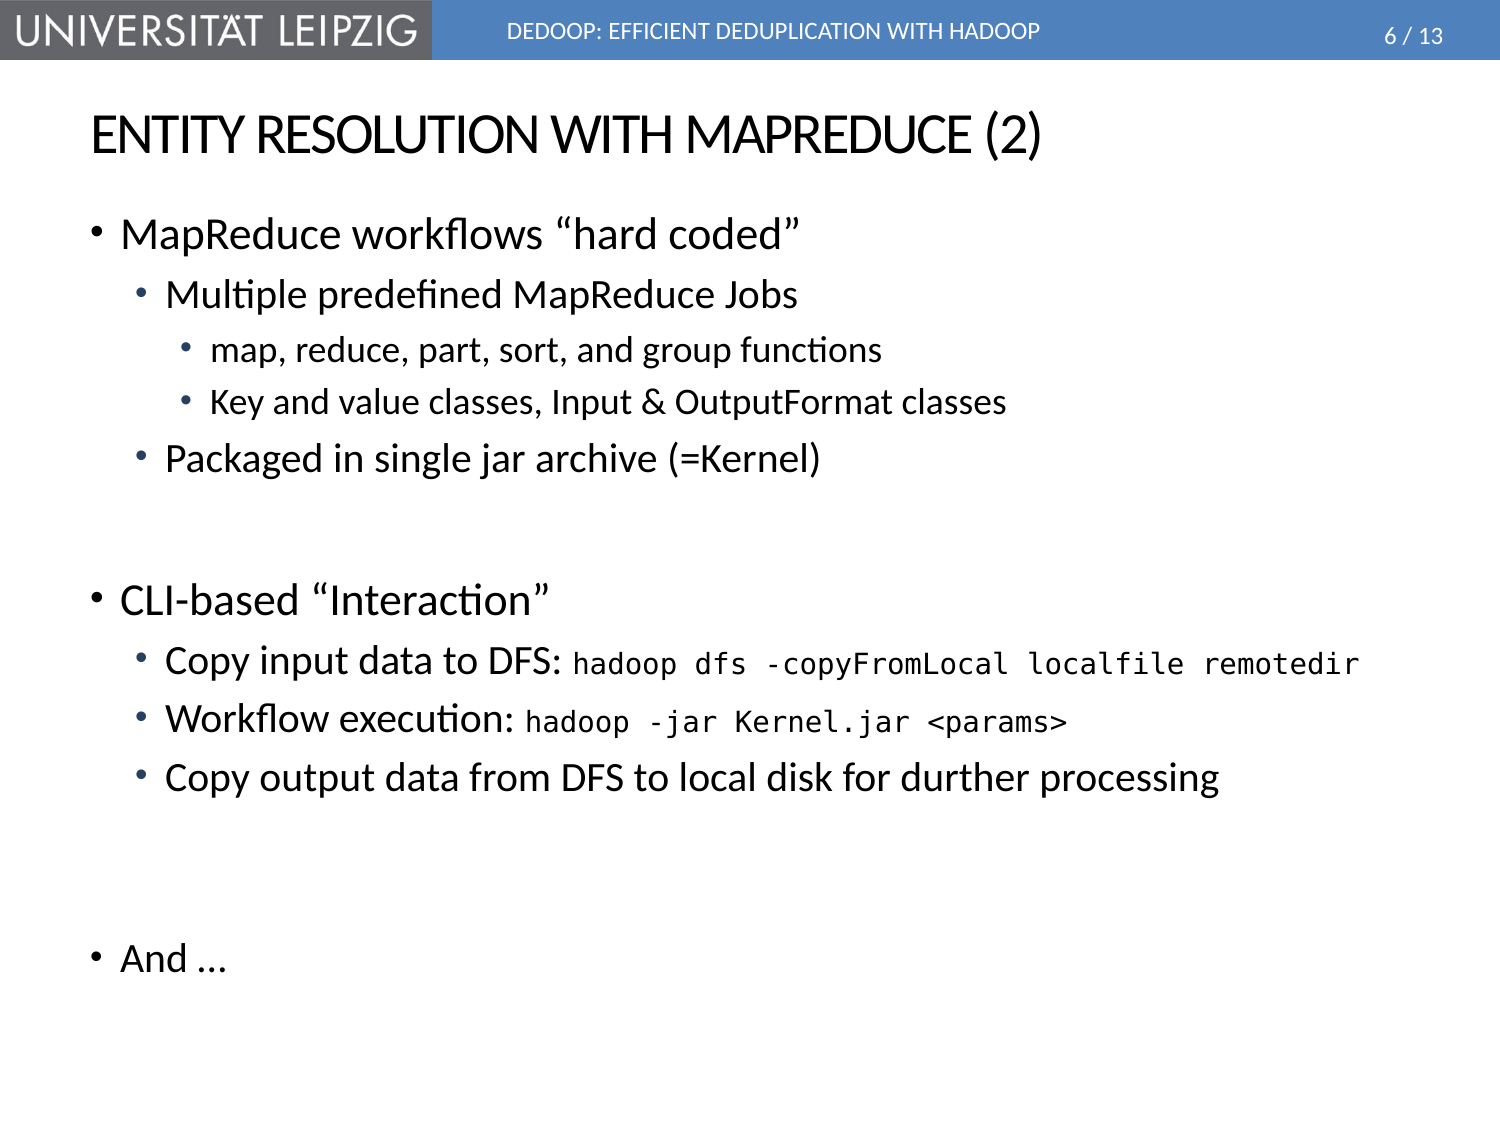

Dedoop: Efficient Deduplication with Hadoop
# Entity Resolution with MapReduce (2)
MapReduce workflows “hard coded”
Multiple predefined MapReduce Jobs
map, reduce, part, sort, and group functions
Key and value classes, Input & OutputFormat classes
Packaged in single jar archive (=Kernel)

CLI-based “Interaction”
Copy input data to DFS: hadoop dfs -copyFromLocal localfile remotedir
Workflow execution: hadoop -jar Kernel.jar <params>
Copy output data from DFS to local disk for durther processing

And …